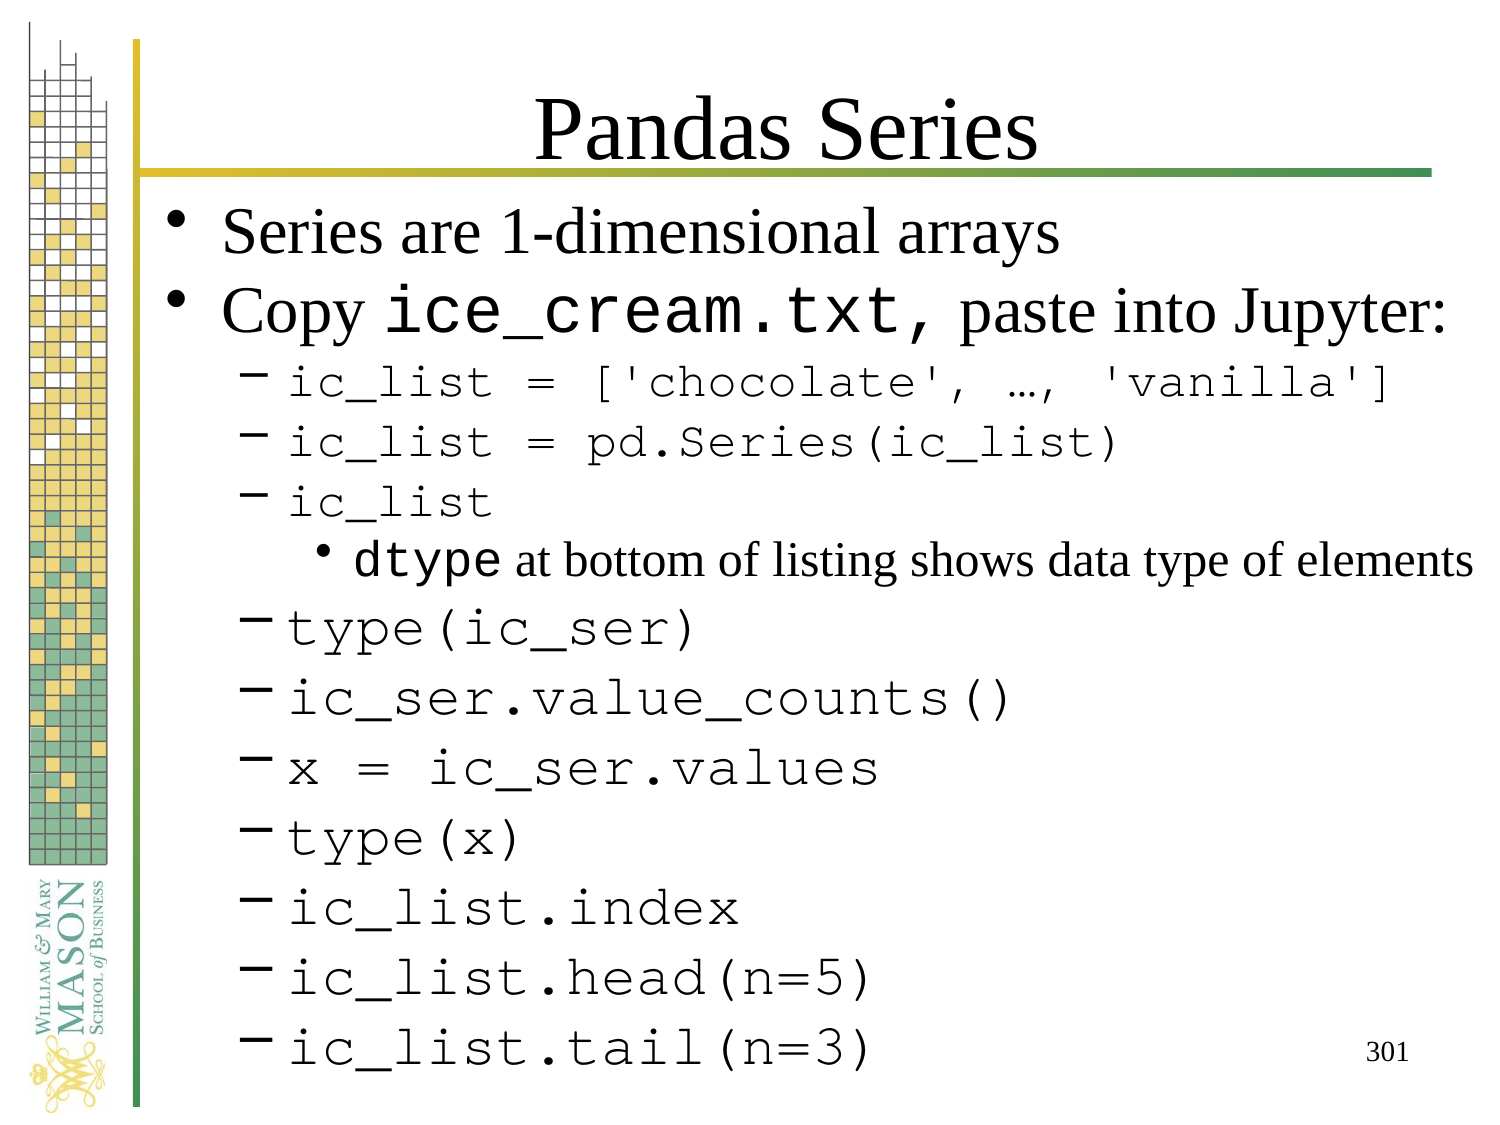

# Pandas Series
Series are 1-dimensional arrays
Copy ice_cream.txt, paste into Jupyter:
ic_list = ['chocolate', …, 'vanilla']
ic_list = pd.Series(ic_list)
ic_list
dtype at bottom of listing shows data type of elements
type(ic_ser)
ic_ser.value_counts()
x = ic_ser.values
type(x)
ic_list.index
ic_list.head(n=5)
ic_list.tail(n=3)
301